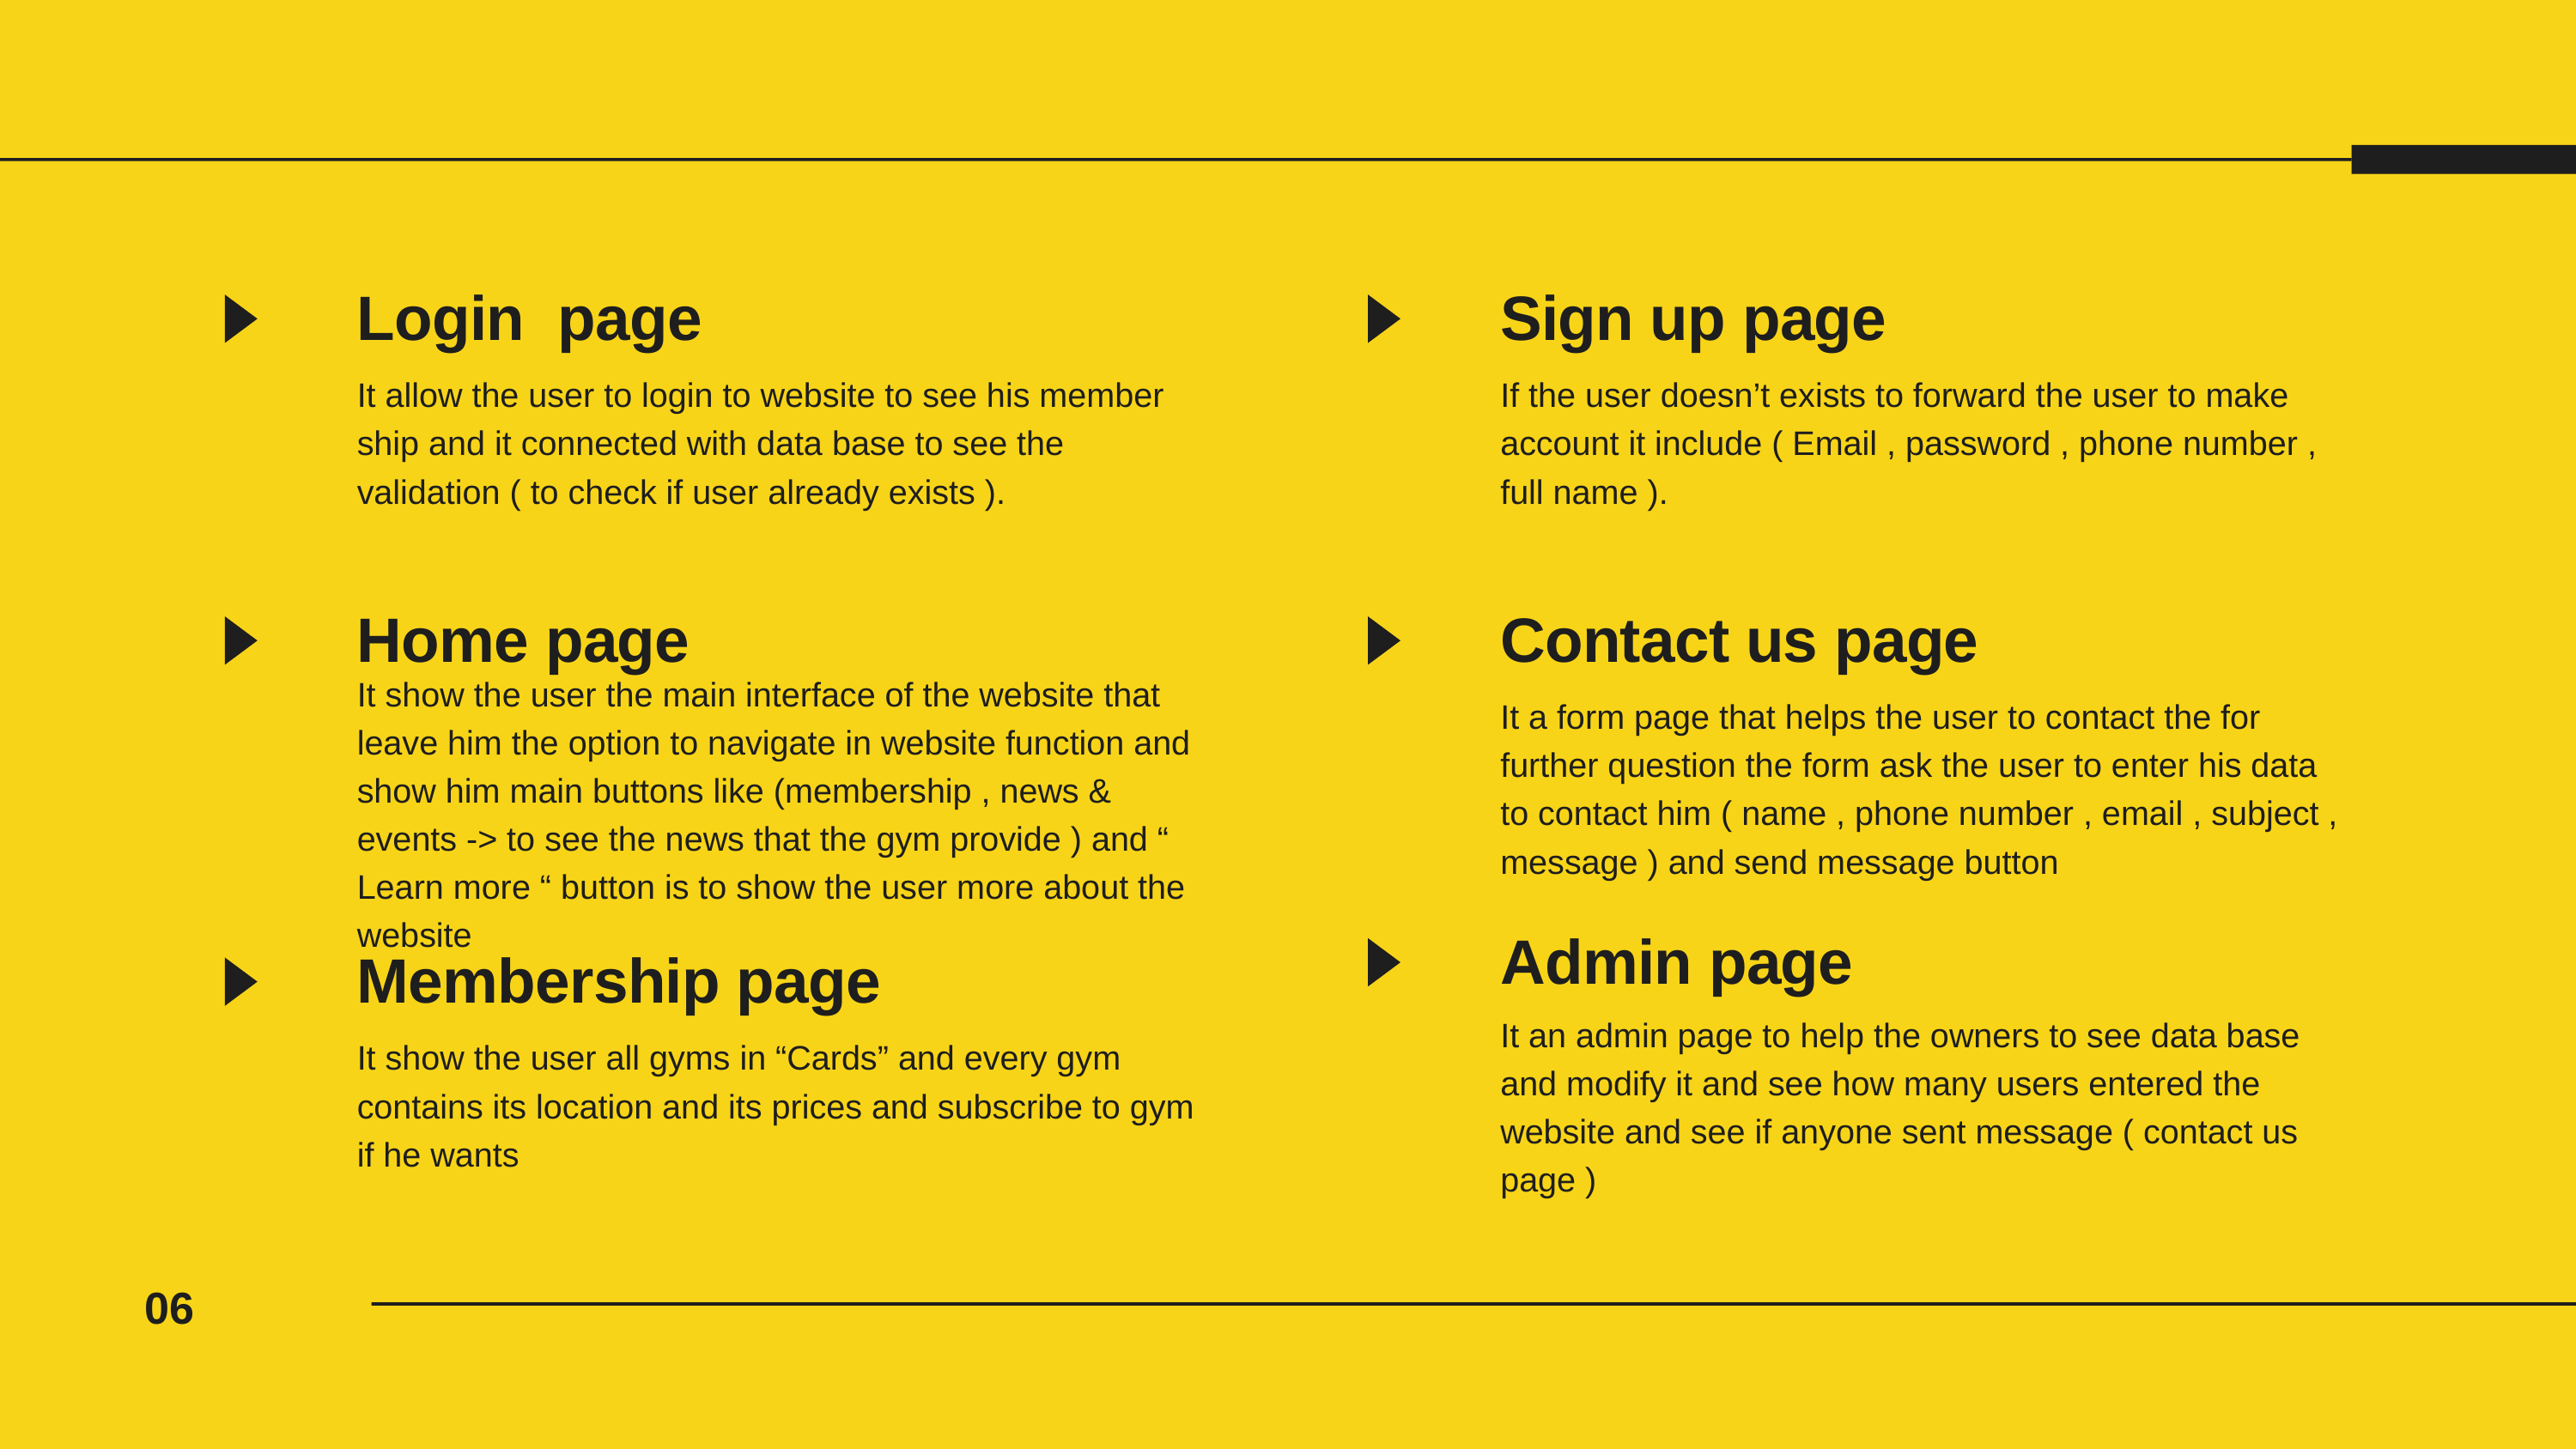

Login  page
It allow the user to login to website to see his member ship and it connected with data base to see the validation ( to check if user already exists ).
Sign up page
If the user doesn’t exists to forward the user to make account it include ( Email , password , phone number , full name ).

Home page
It show the user the main interface of the website that leave him the option to navigate in website function and show him main buttons like (membership , news & events -> to see the news that the gym provide ) and “ Learn more “ button is to show the user more about the website
Contact us page
It a form page that helps the user to contact the for further question the form ask the user to enter his data to contact him ( name , phone number , email , subject , message ) and send message button

Admin page
It an admin page to help the owners to see data base and modify it and see how many users entered the website and see if anyone sent message ( contact us page )
Membership page
It show the user all gyms in “Cards” and every gym contains its location and its prices and subscribe to gym if he wants

06